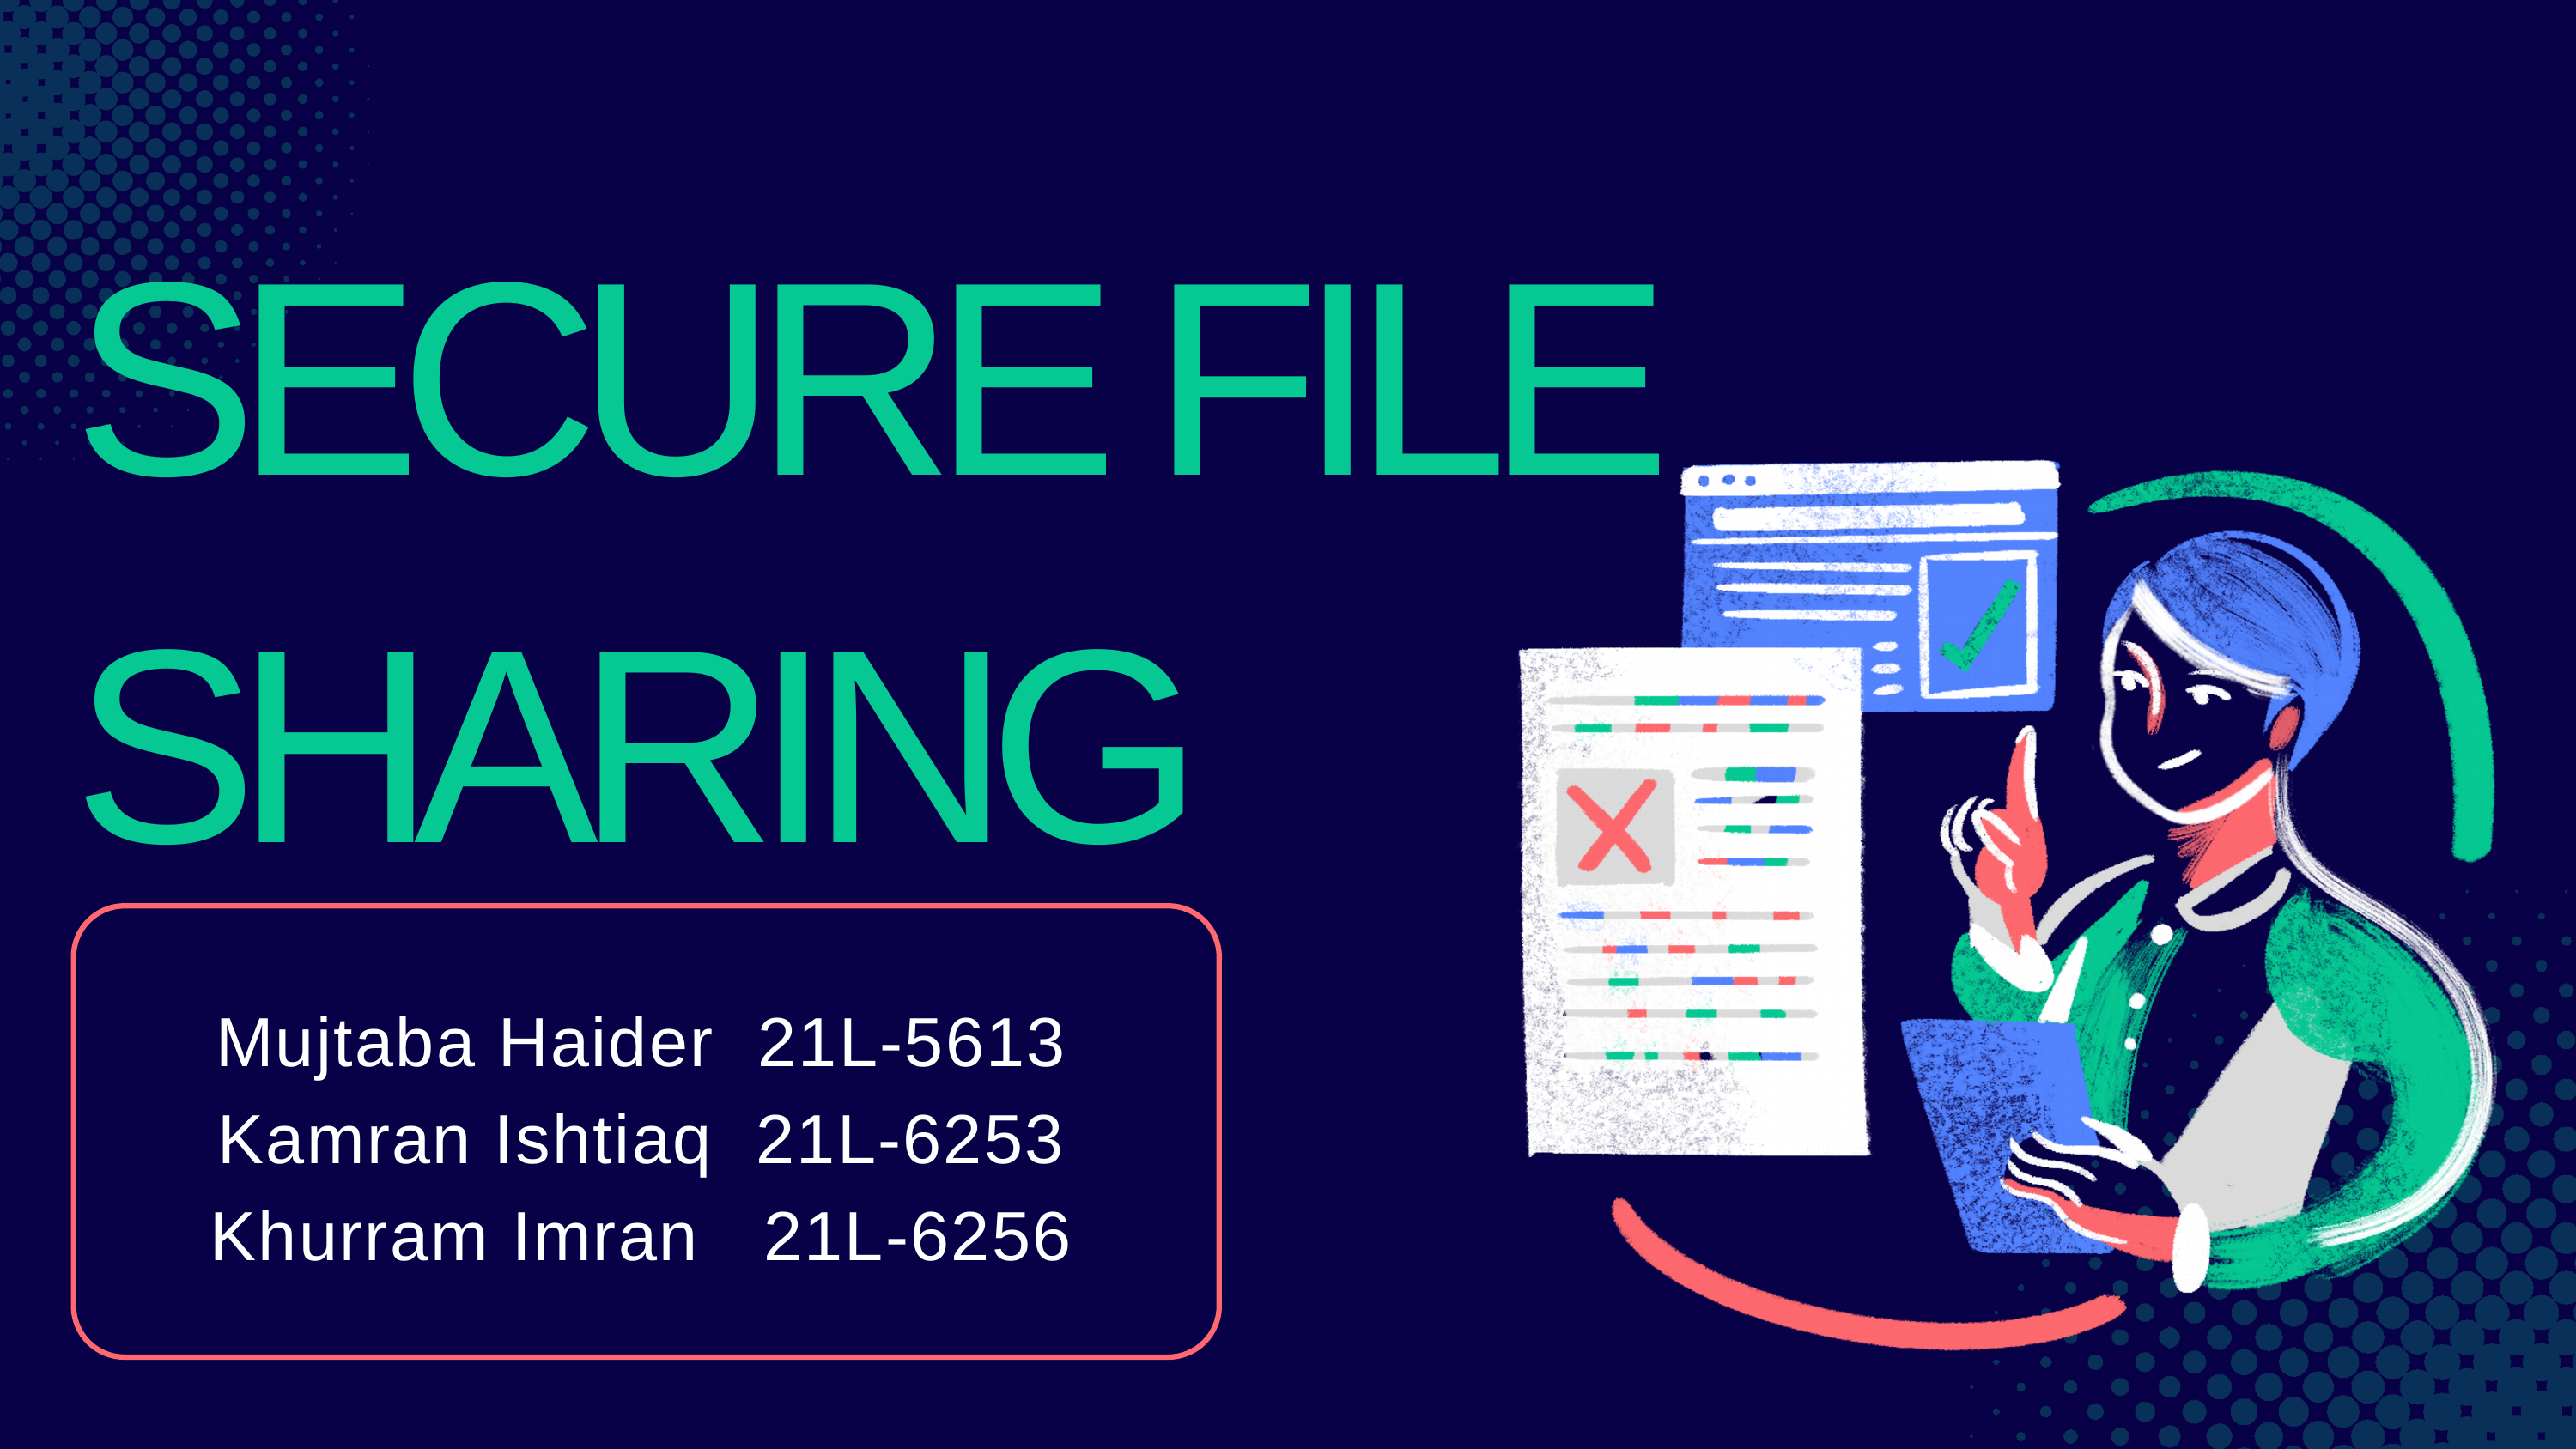

SECURE FILE SHARING

Mujtaba Haider  21L-5613
Kamran Ishtiaq  21L-6253
Khurram Imran   21L-6256